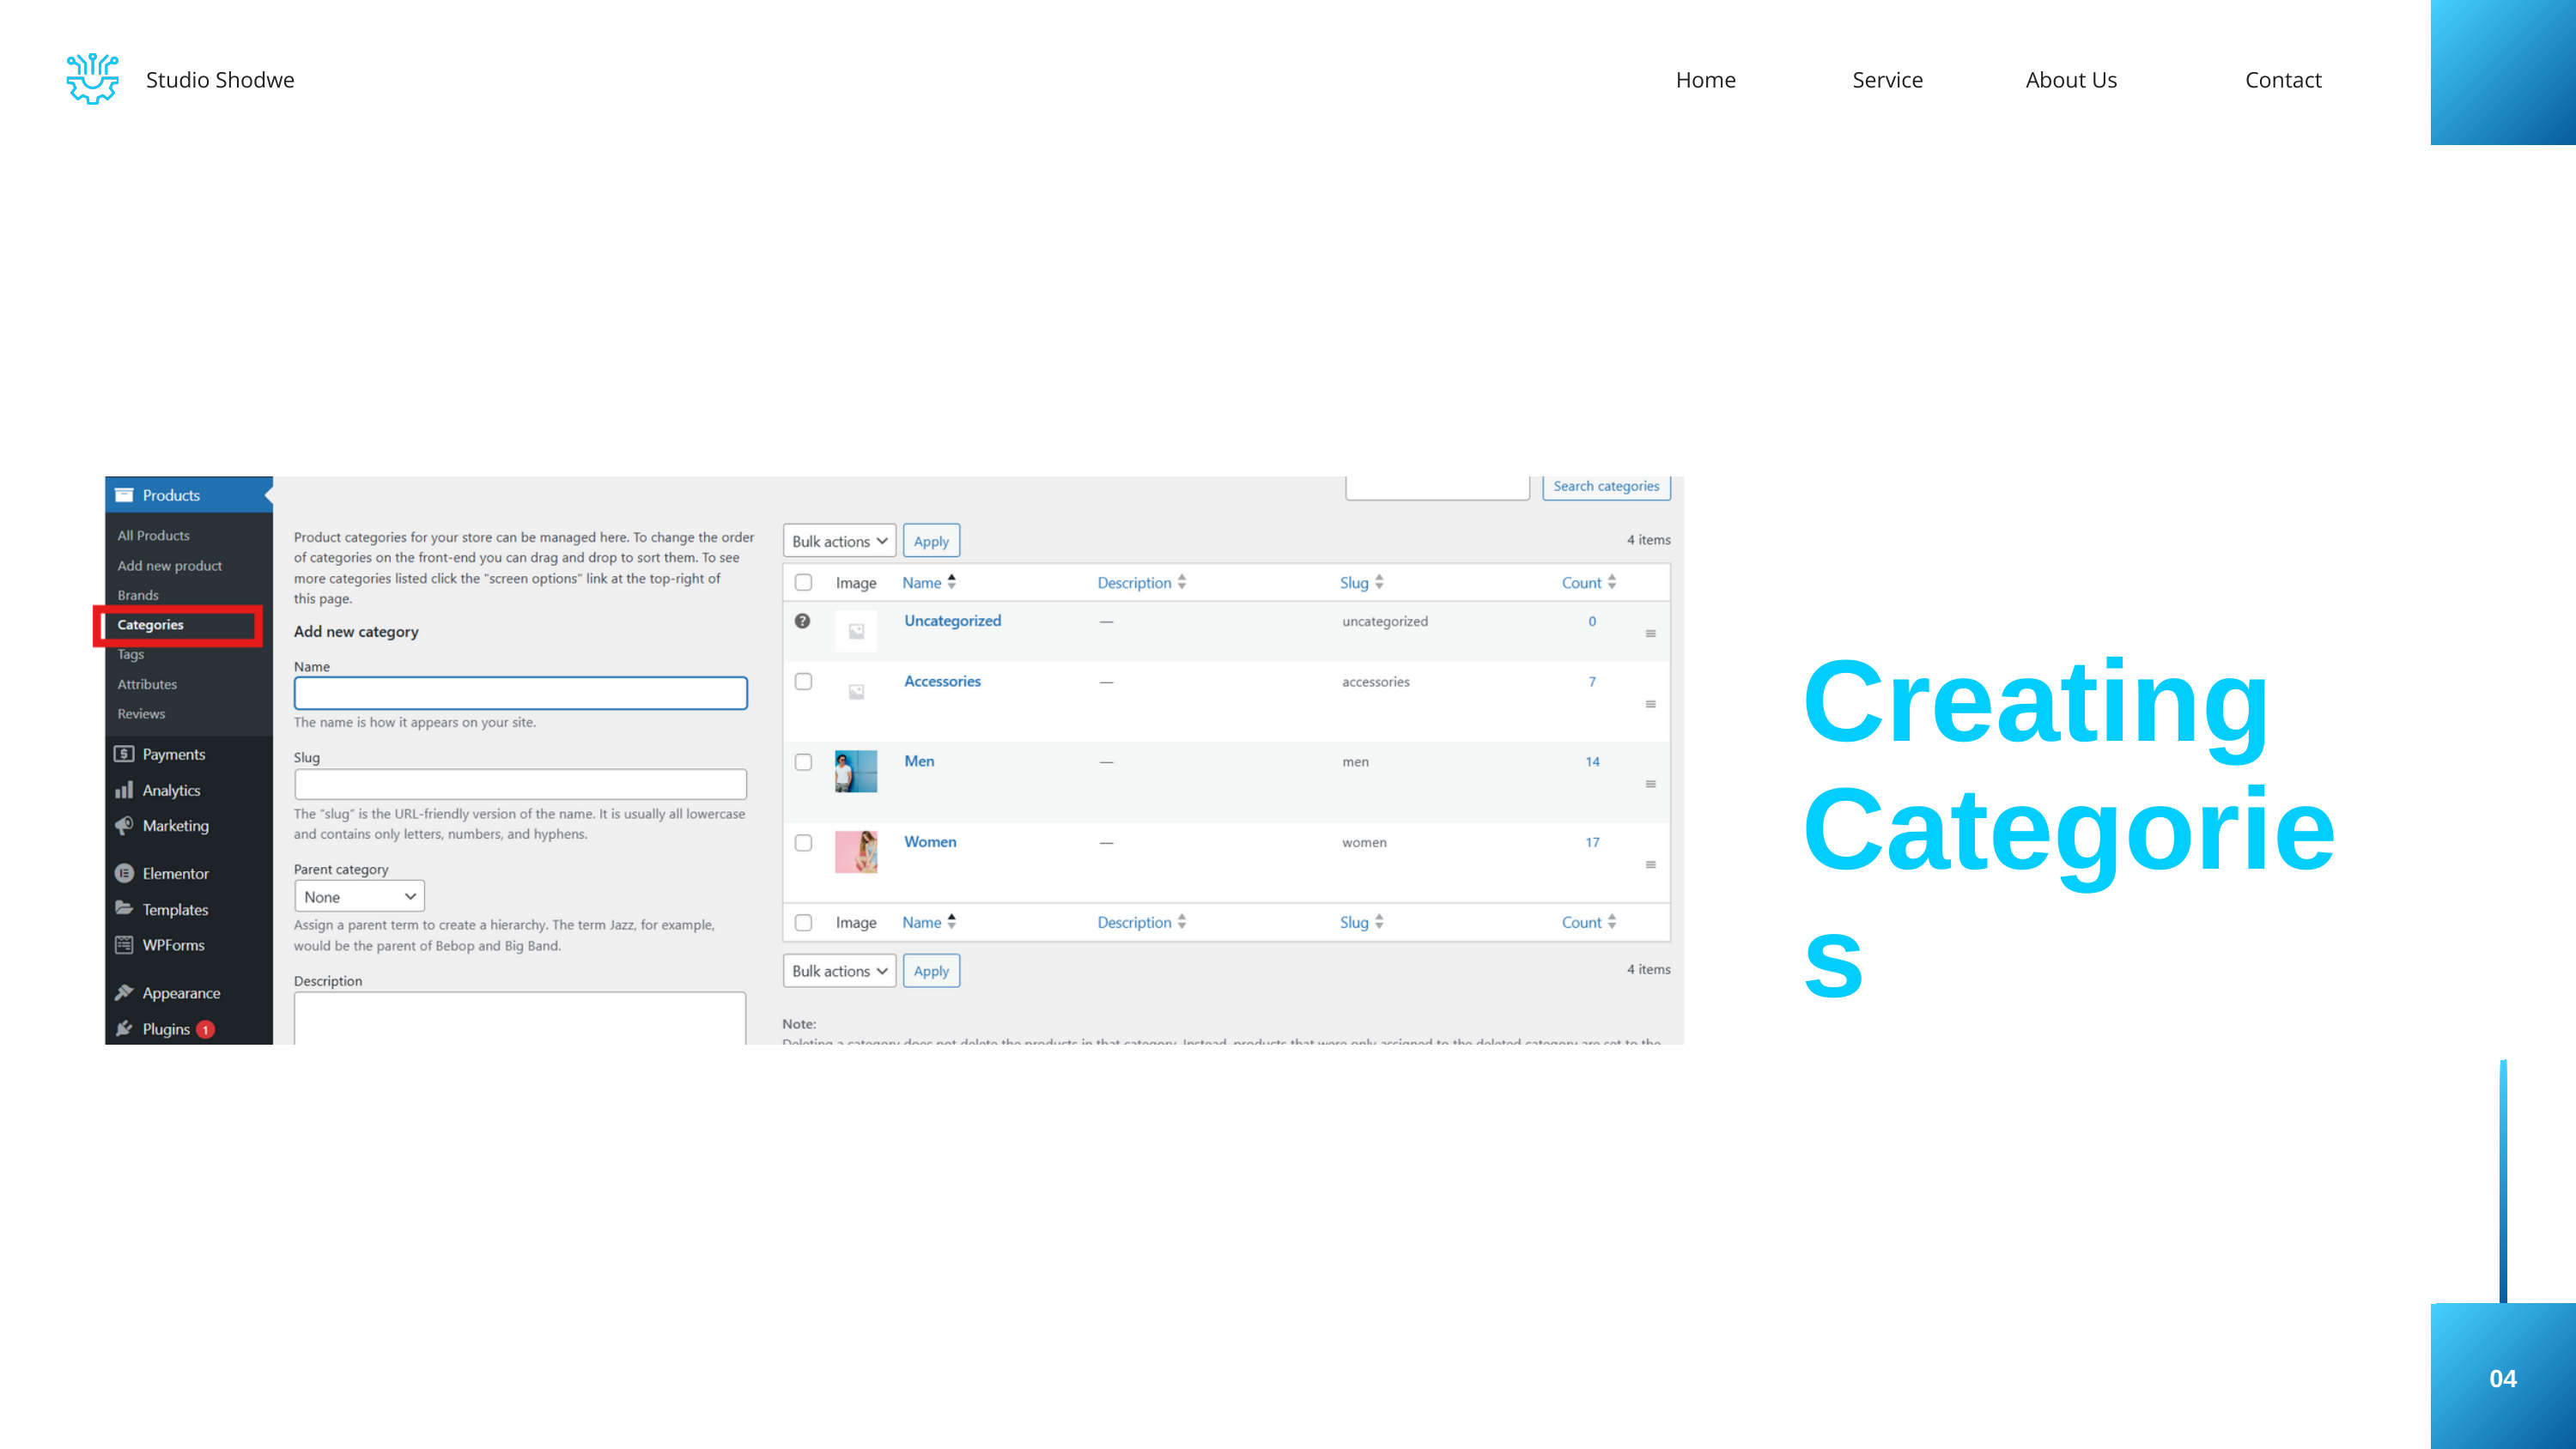

Studio Shodwe
Home
Service
About Us
Contact

Creating Categories

04